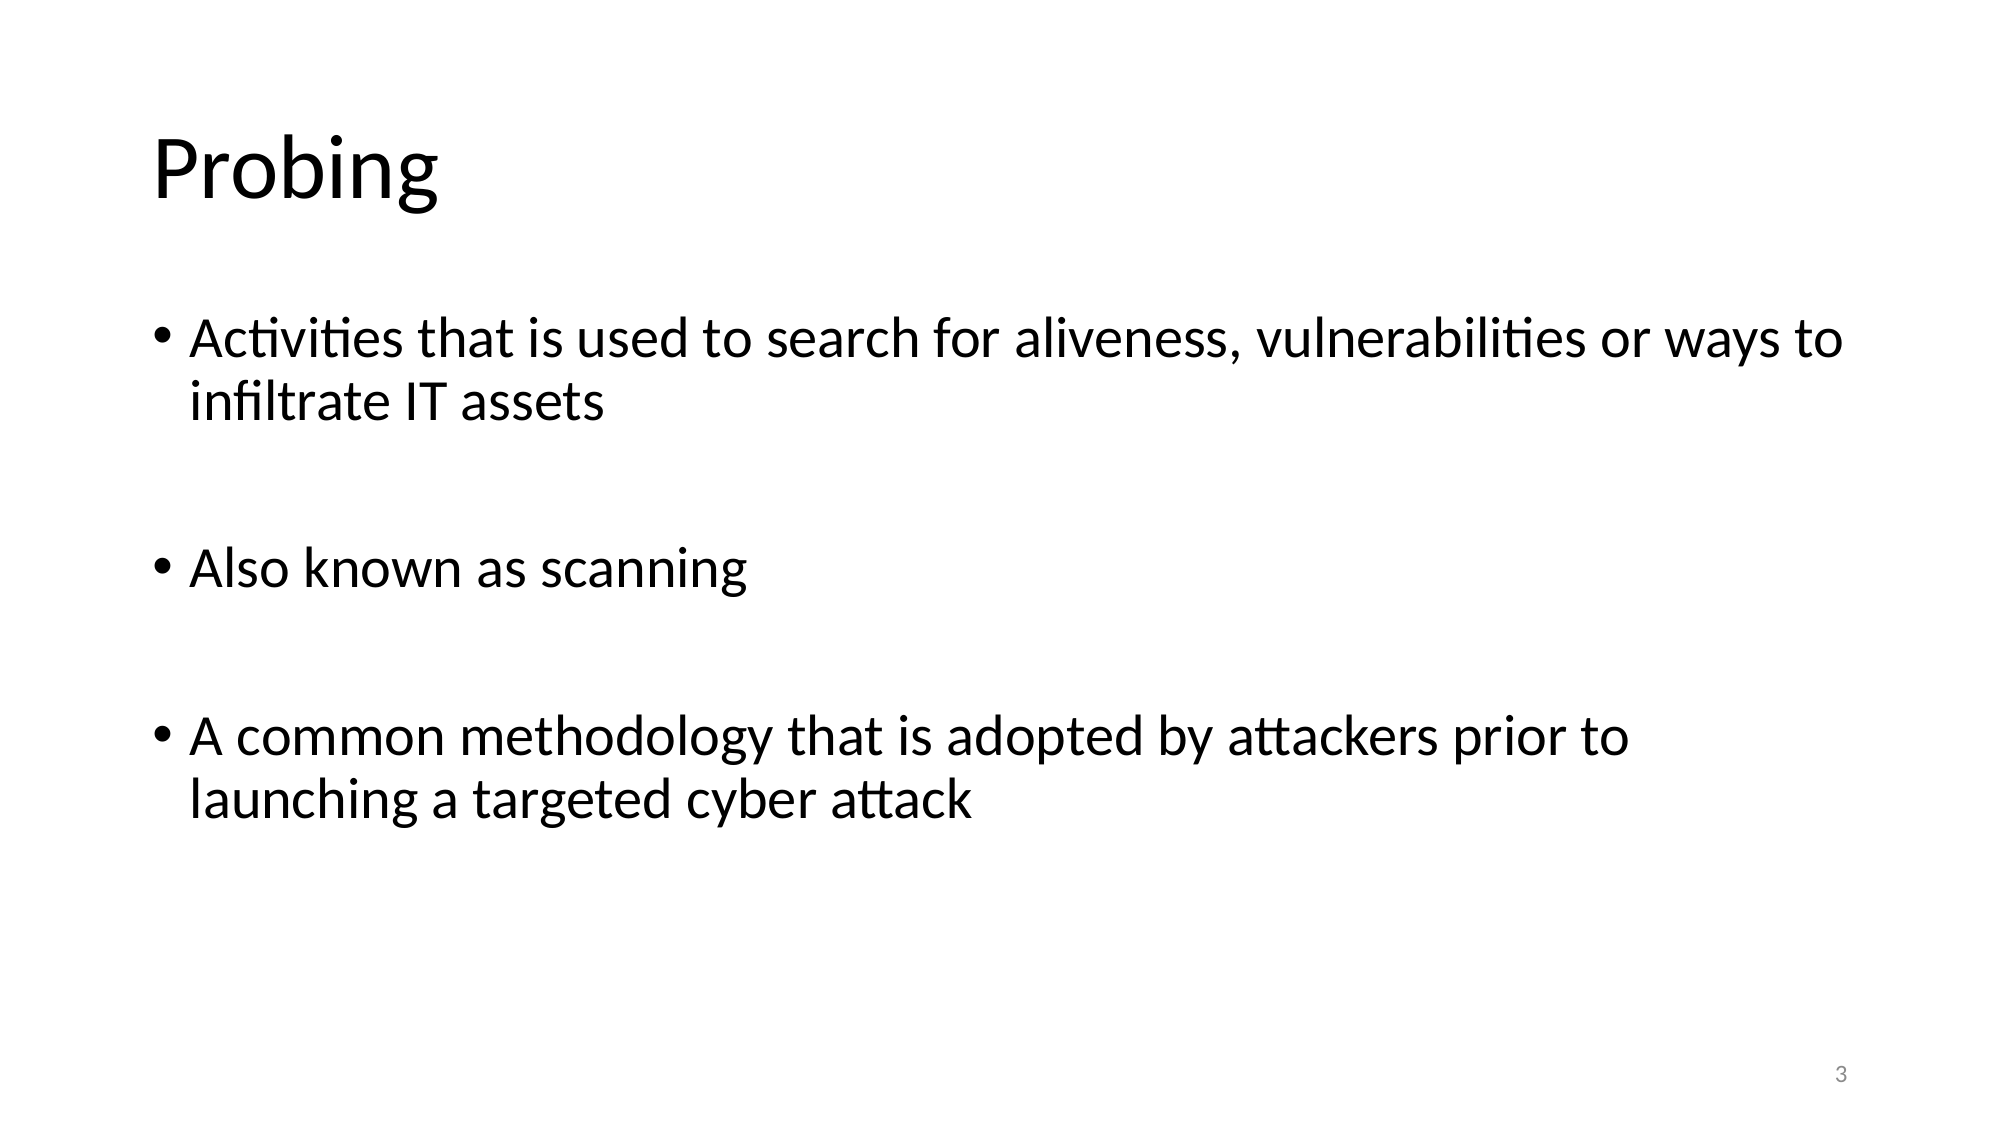

# Probing
Activities that is used to search for aliveness, vulnerabilities or ways to infiltrate IT assets

Also known as scanning

A common methodology that is adopted by attackers prior to launching a targeted cyber attack
3